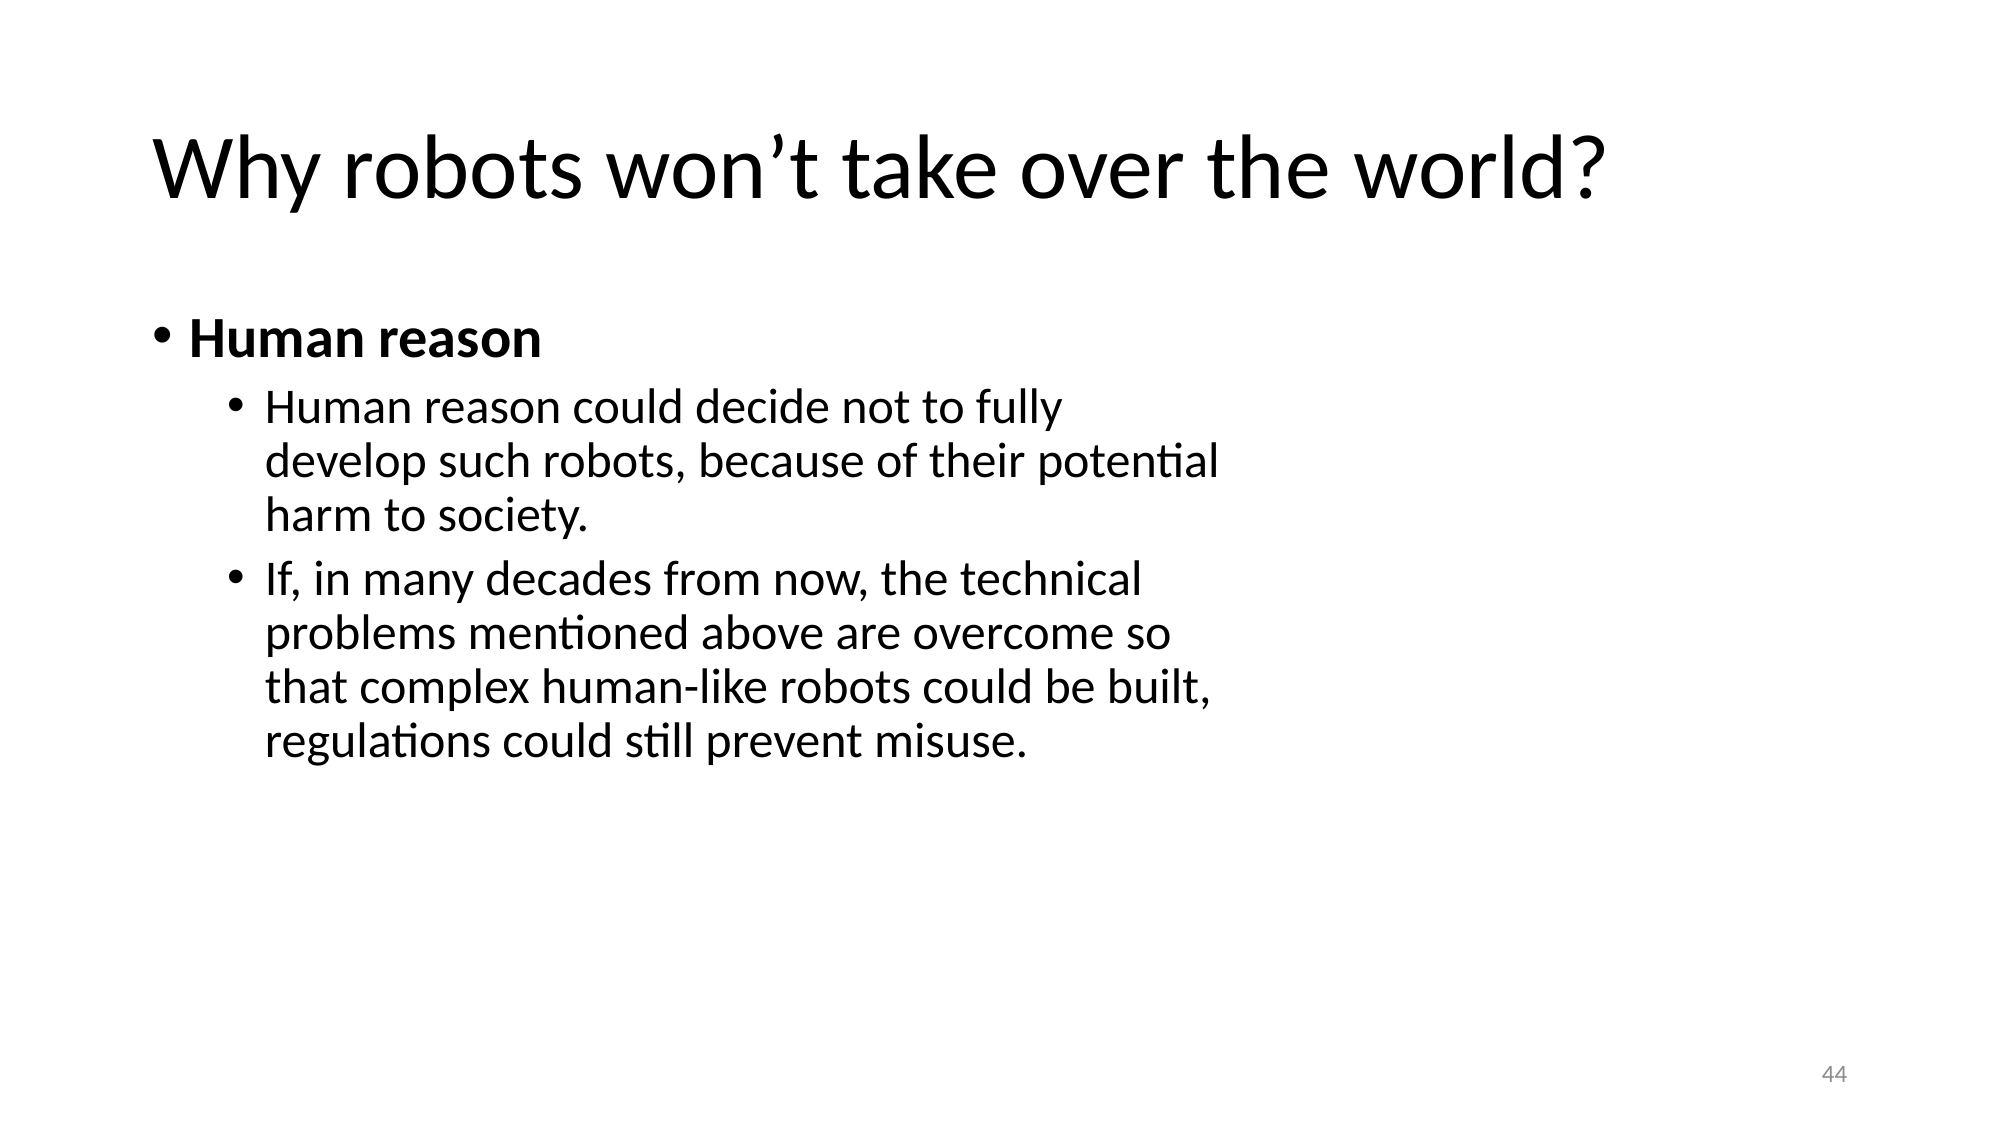

# Why robots won’t take over the world?
Human reason
Human reason could decide not to fully develop such robots, because of their potential harm to society.
If, in many decades from now, the technical problems mentioned above are overcome so that complex human-like robots could be built, regulations could still prevent misuse.
44